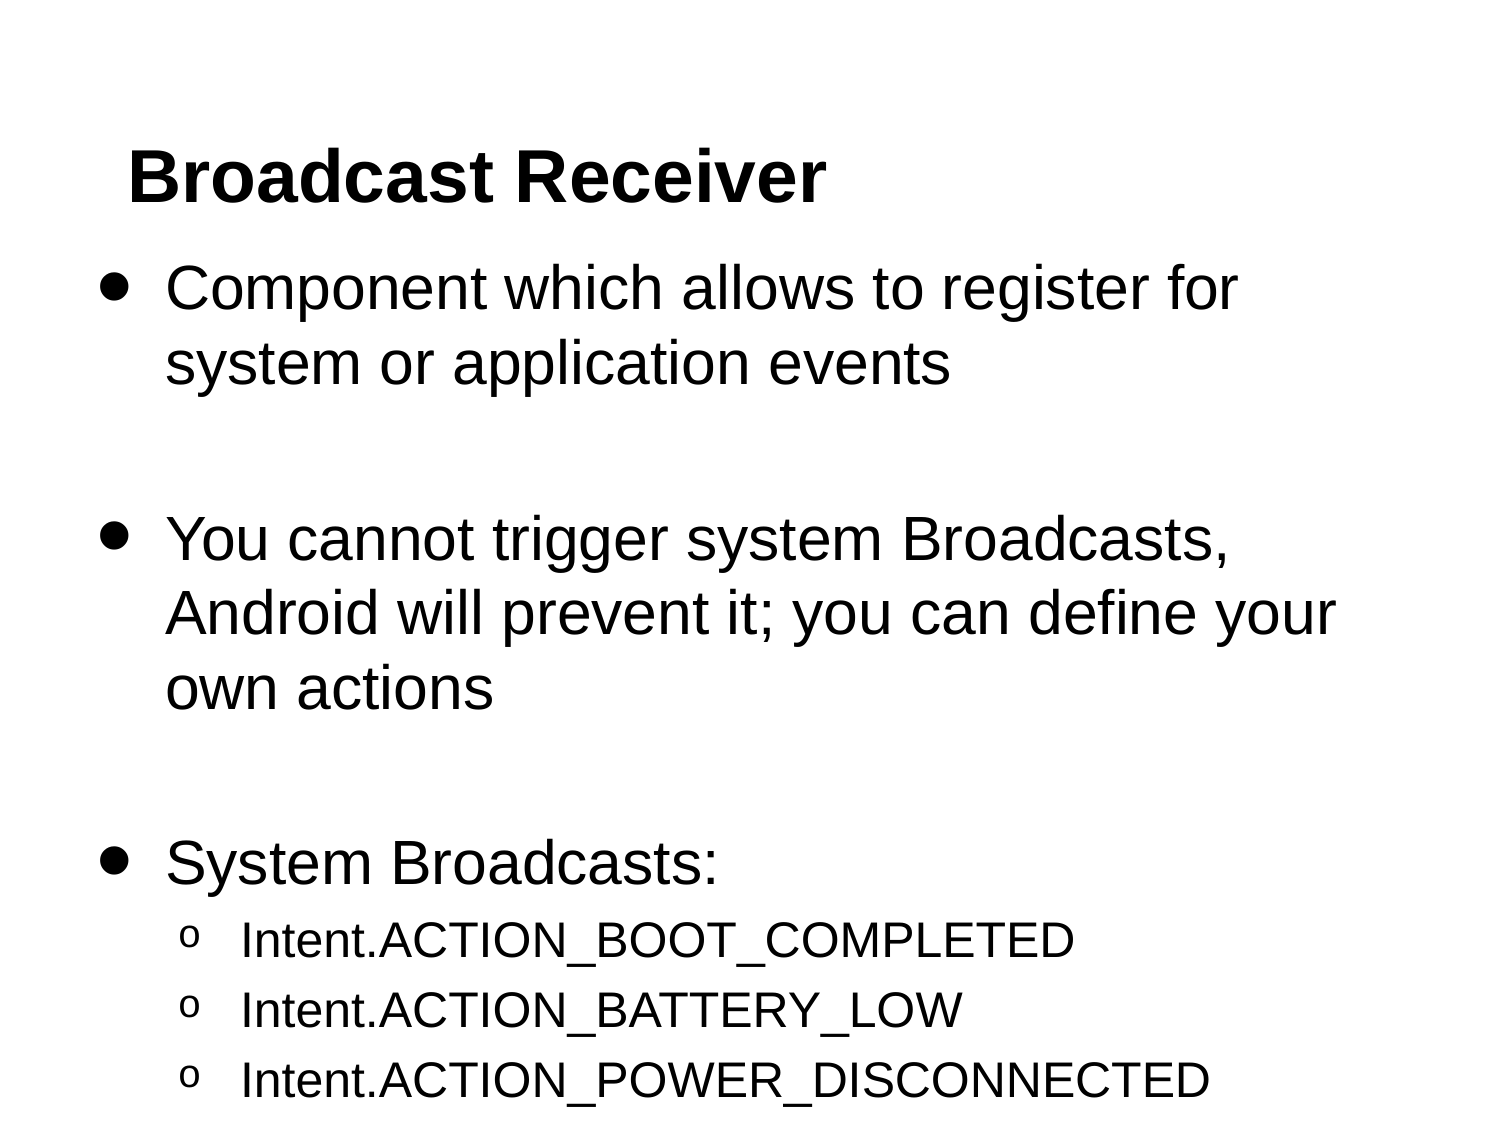

# Broadcast Receiver
Component which allows to register for system or application events

You cannot trigger system Broadcasts, Android will prevent it; you can define your own actions

System Broadcasts:
Intent.ACTION_BOOT_COMPLETED
Intent.ACTION_BATTERY_LOW
Intent.ACTION_POWER_DISCONNECTED
etc..